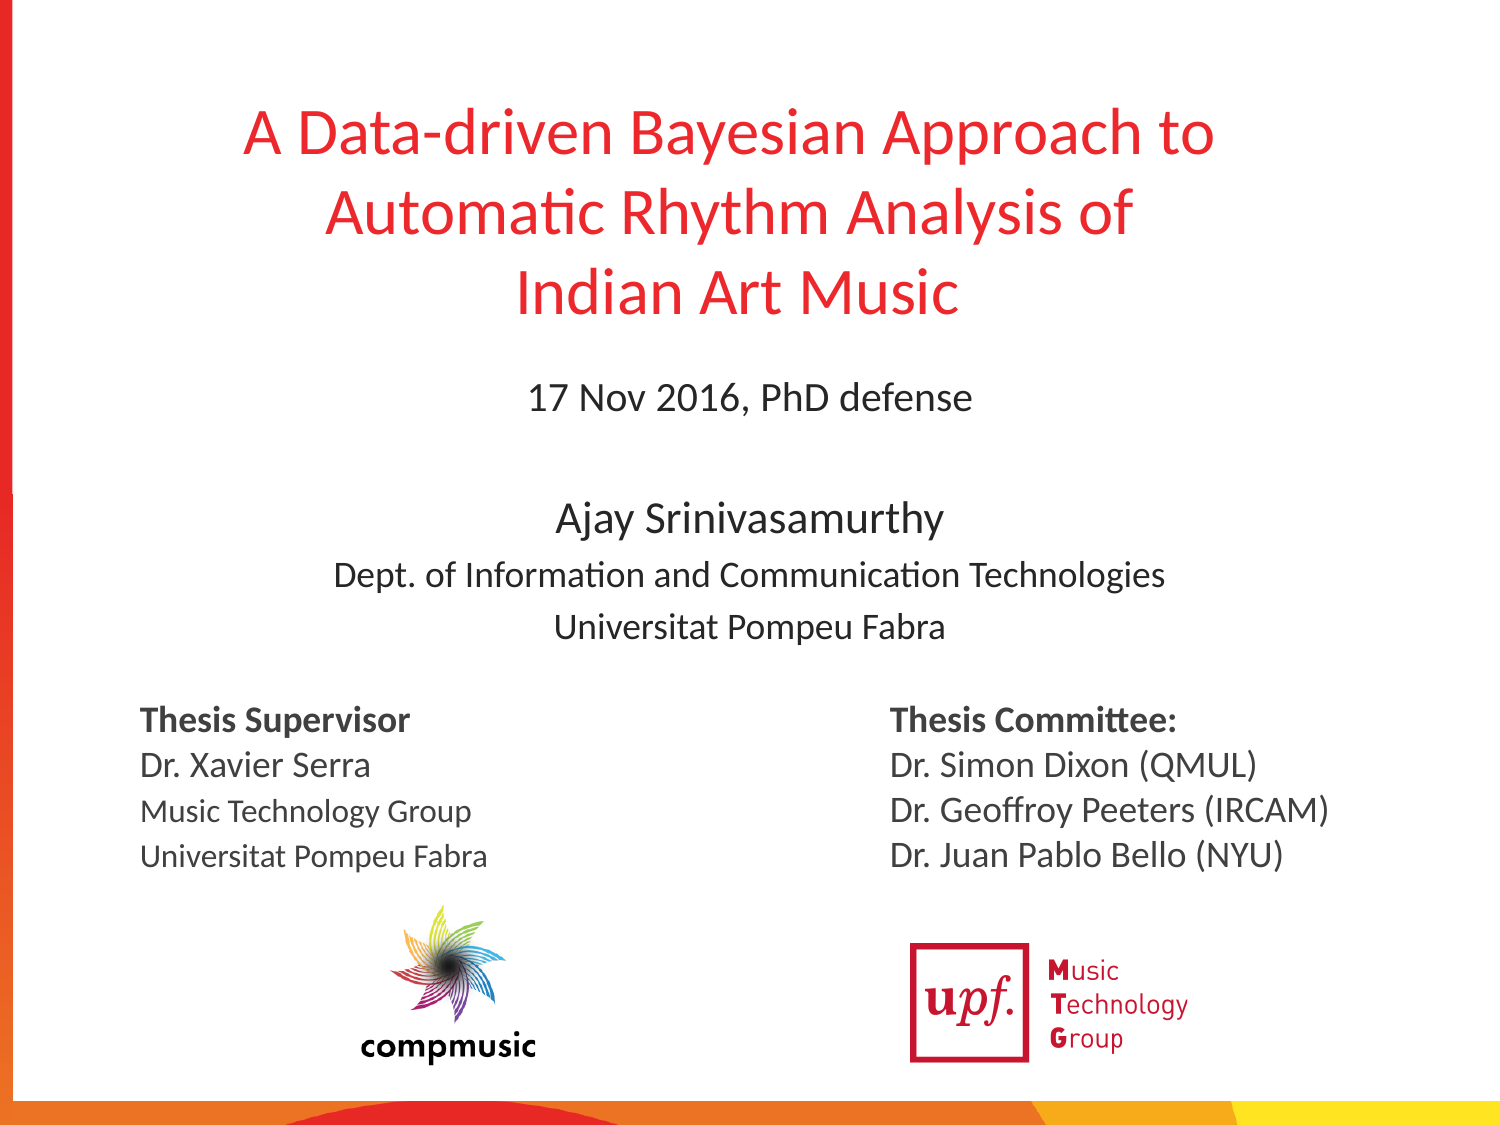

# A Data-driven Bayesian Approach to Automatic Rhythm Analysis of Indian Art Music
17 Nov 2016, PhD defense

Ajay Srinivasamurthy
Dept. of Information and Communication Technologies
Universitat Pompeu Fabra
Thesis Supervisor 				Thesis Committee:
Dr. Xavier Serra				Dr. Simon Dixon (QMUL)
Music Technology Group			Dr. Geoffroy Peeters (IRCAM)
Universitat Pompeu Fabra			Dr. Juan Pablo Bello (NYU)